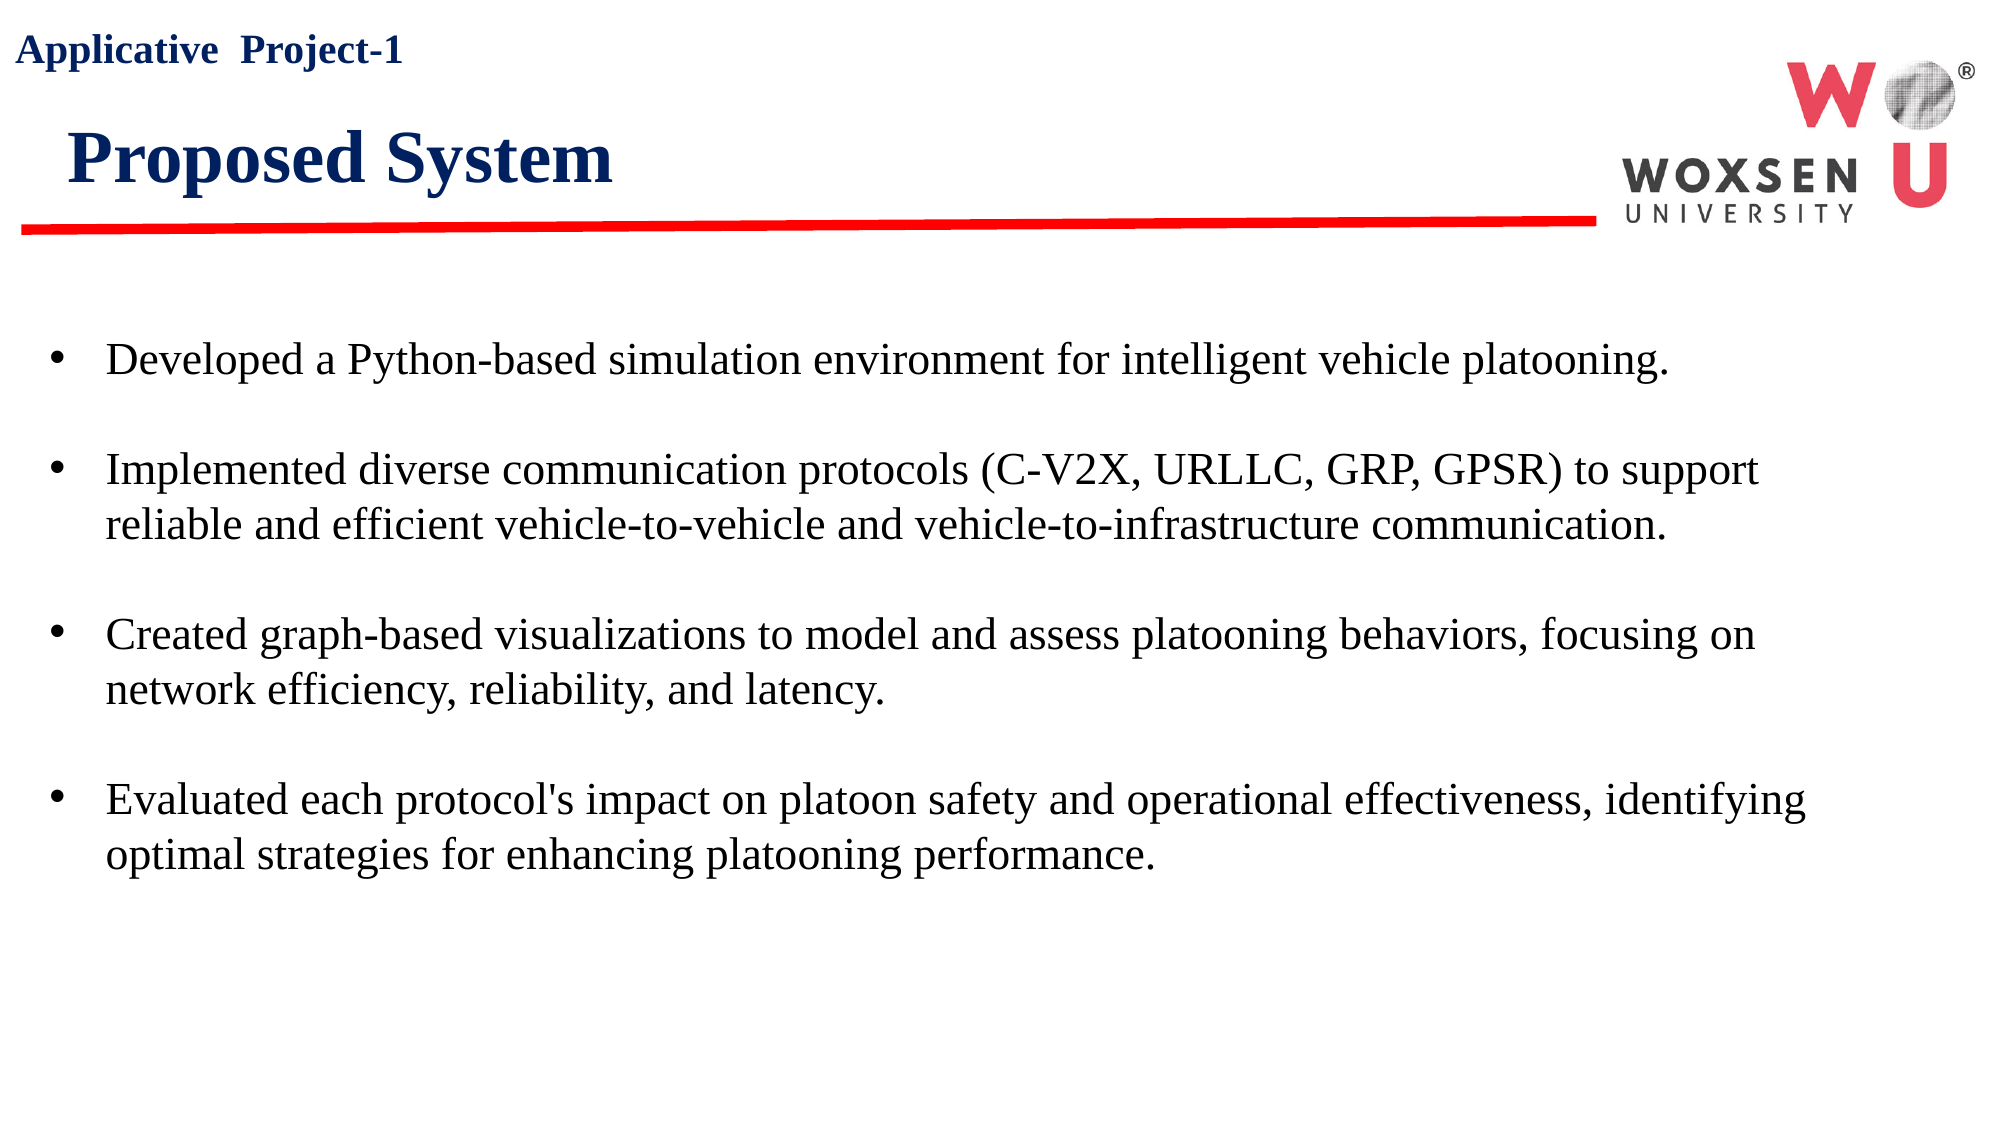

Applicative  Project-1
Proposed System
Developed a Python-based simulation environment for intelligent vehicle platooning.

Implemented diverse communication protocols (C-V2X, URLLC, GRP, GPSR) to support reliable and efficient vehicle-to-vehicle and vehicle-to-infrastructure communication.

Created graph-based visualizations to model and assess platooning behaviors, focusing on network efficiency, reliability, and latency.

Evaluated each protocol's impact on platoon safety and operational effectiveness, identifying optimal strategies for enhancing platooning performance.